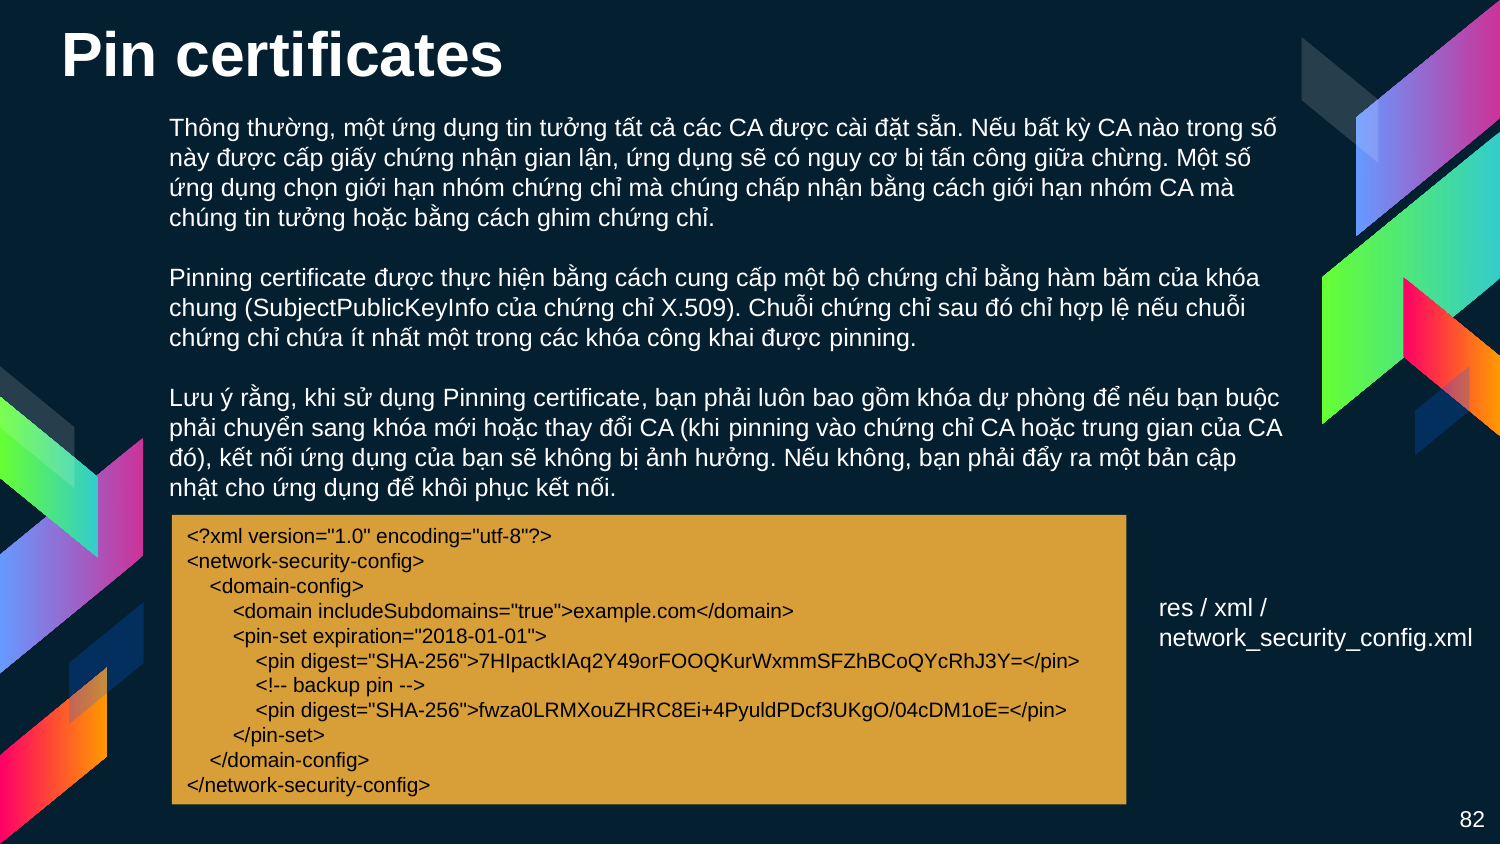

Pin certificates
Thông thường, một ứng dụng tin tưởng tất cả các CA được cài đặt sẵn. Nếu bất kỳ CA nào trong số này được cấp giấy chứng nhận gian lận, ứng dụng sẽ có nguy cơ bị tấn công giữa chừng. Một số ứng dụng chọn giới hạn nhóm chứng chỉ mà chúng chấp nhận bằng cách giới hạn nhóm CA mà chúng tin tưởng hoặc bằng cách ghim chứng chỉ.

Pinning certificate được thực hiện bằng cách cung cấp một bộ chứng chỉ bằng hàm băm của khóa chung (SubjectPublicKeyInfo của chứng chỉ X.509). Chuỗi chứng chỉ sau đó chỉ hợp lệ nếu chuỗi chứng chỉ chứa ít nhất một trong các khóa công khai được pinning.

Lưu ý rằng, khi sử dụng Pinning certificate, bạn phải luôn bao gồm khóa dự phòng để nếu bạn buộc phải chuyển sang khóa mới hoặc thay đổi CA (khi pinning vào chứng chỉ CA hoặc trung gian của CA đó), kết nối ứng dụng của bạn sẽ không bị ảnh hưởng. Nếu không, bạn phải đẩy ra một bản cập nhật cho ứng dụng để khôi phục kết nối.
<?xml version="1.0" encoding="utf-8"?>
<network-security-config>
    <domain-config>
        <domain includeSubdomains="true">example.com</domain>
        <pin-set expiration="2018-01-01">
            <pin digest="SHA-256">7HIpactkIAq2Y49orFOOQKurWxmmSFZhBCoQYcRhJ3Y=</pin>
            <!-- backup pin -->
            <pin digest="SHA-256">fwza0LRMXouZHRC8Ei+4PyuldPDcf3UKgO/04cDM1oE=</pin>
        </pin-set>
    </domain-config>
</network-security-config>
res / xml / network_security_config.xml
82